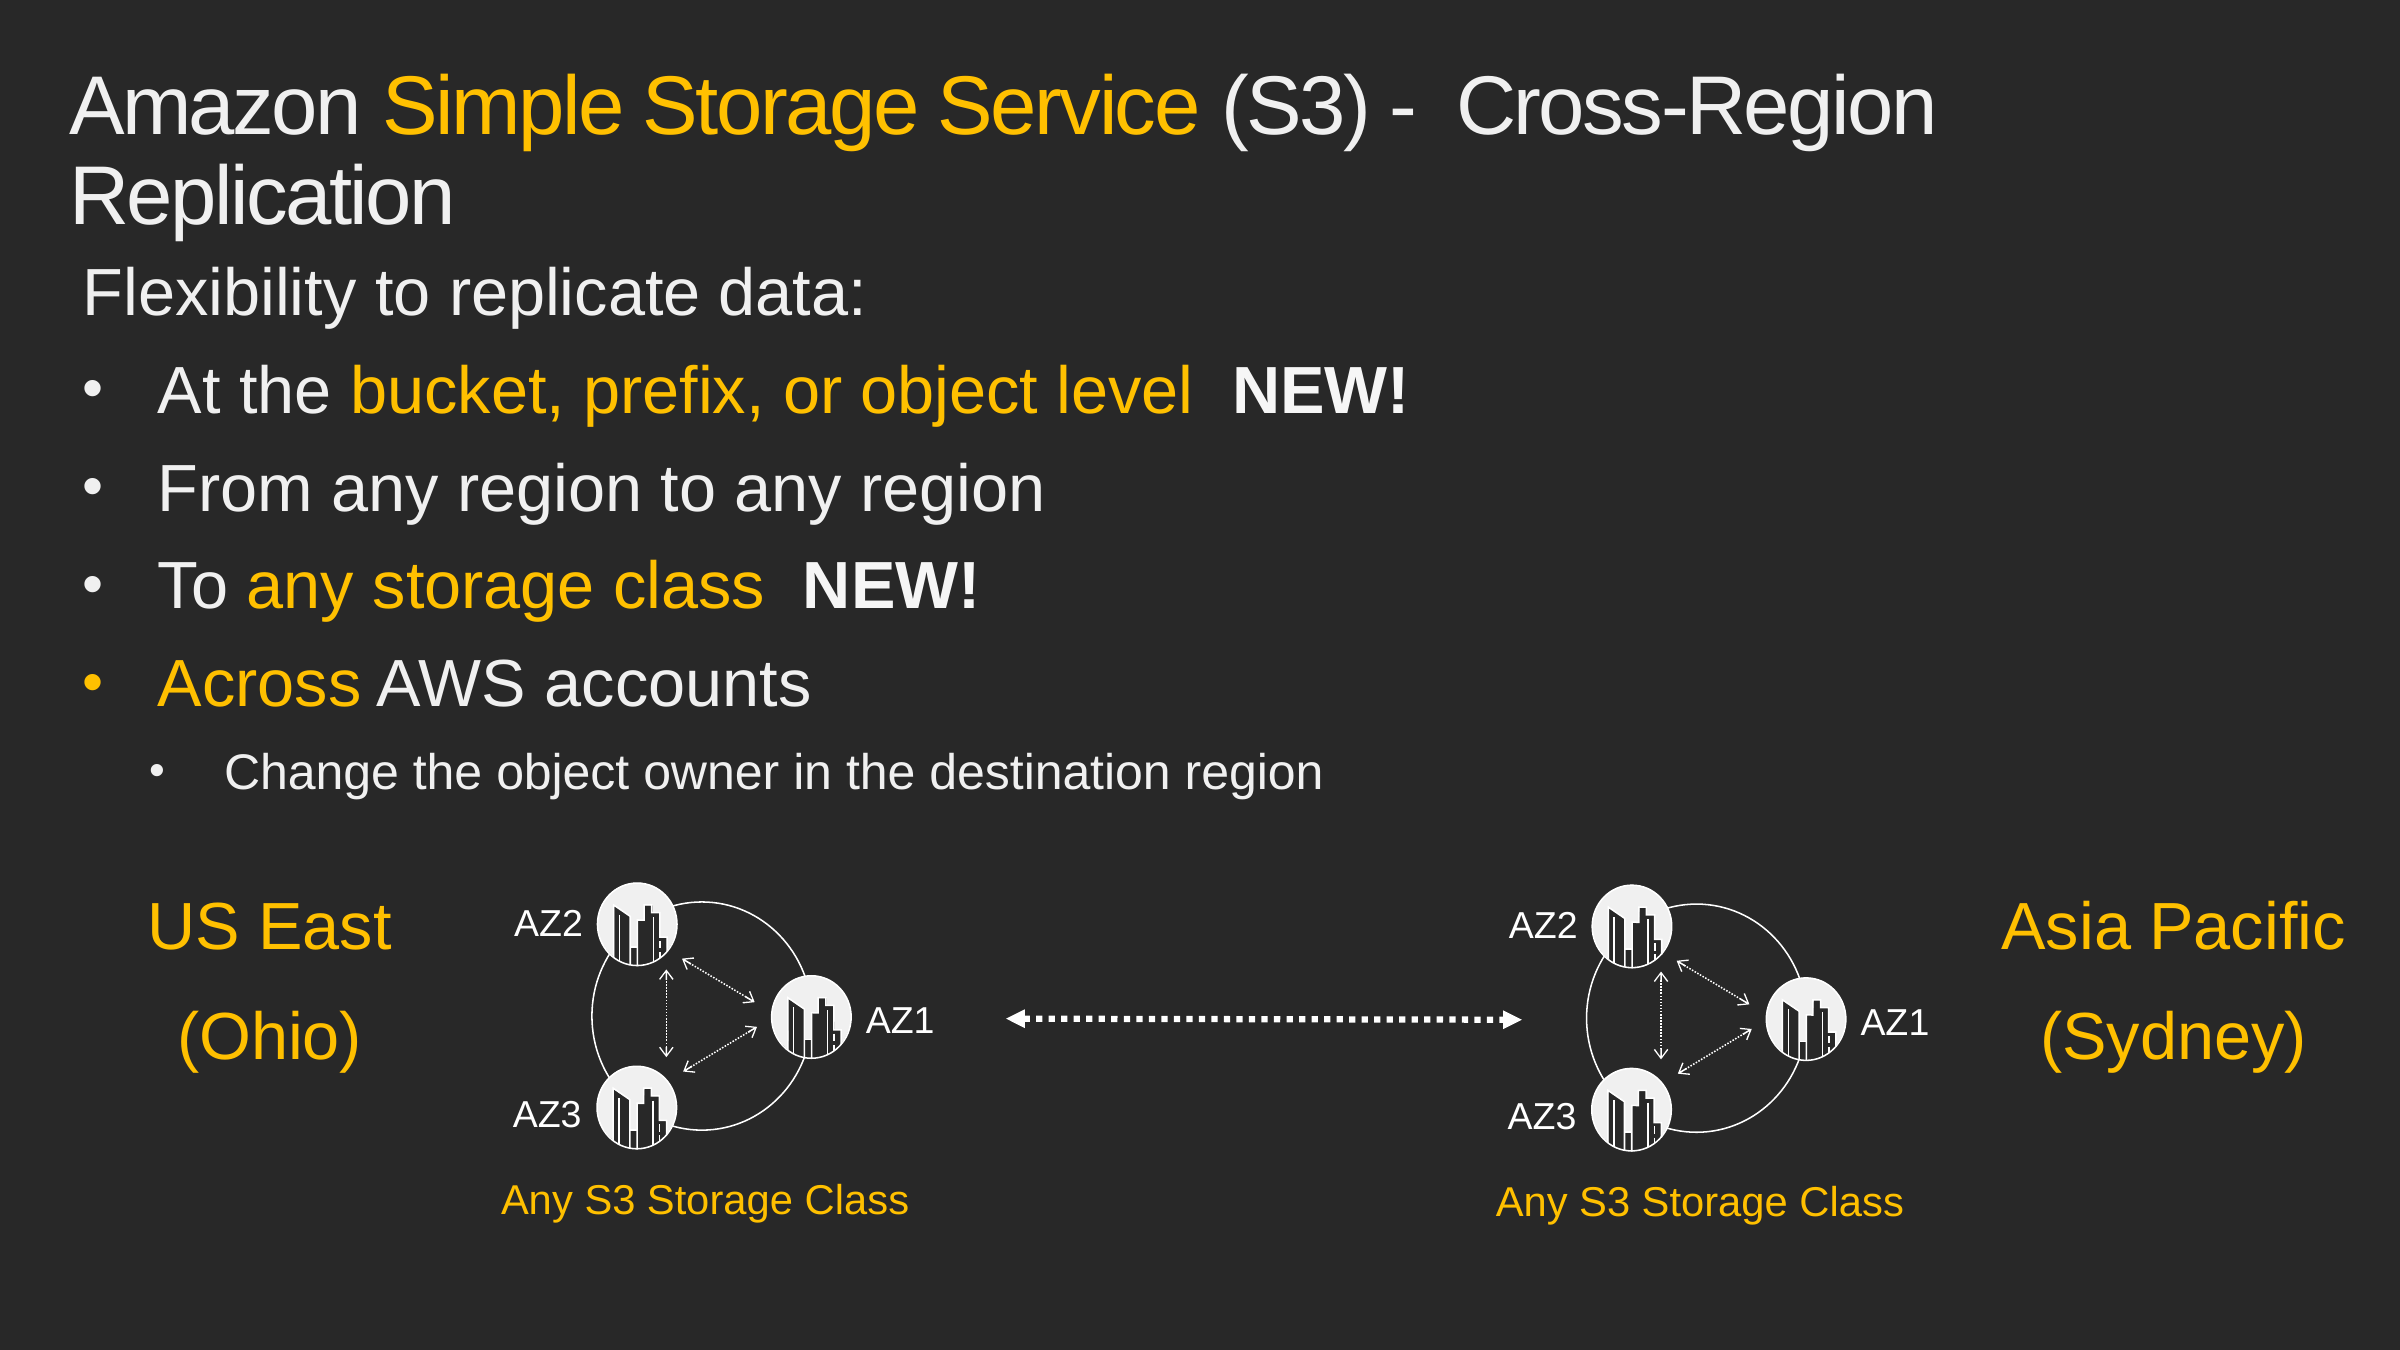

# Amazon Simple Storage Service (S3) -  Cross-Region Replication
Flexibility to replicate data:
At the bucket, prefix, or object level  NEW!
From any region to any region
To any storage class  NEW!
Across AWS accounts
Change the object owner in the destination region

US East
(Ohio)
Asia Pacific
(Sydney)

AZ2
AZ1
AZ3
Any S3 Storage Class

AZ2
AZ1
AZ3
Any S3 Storage Class